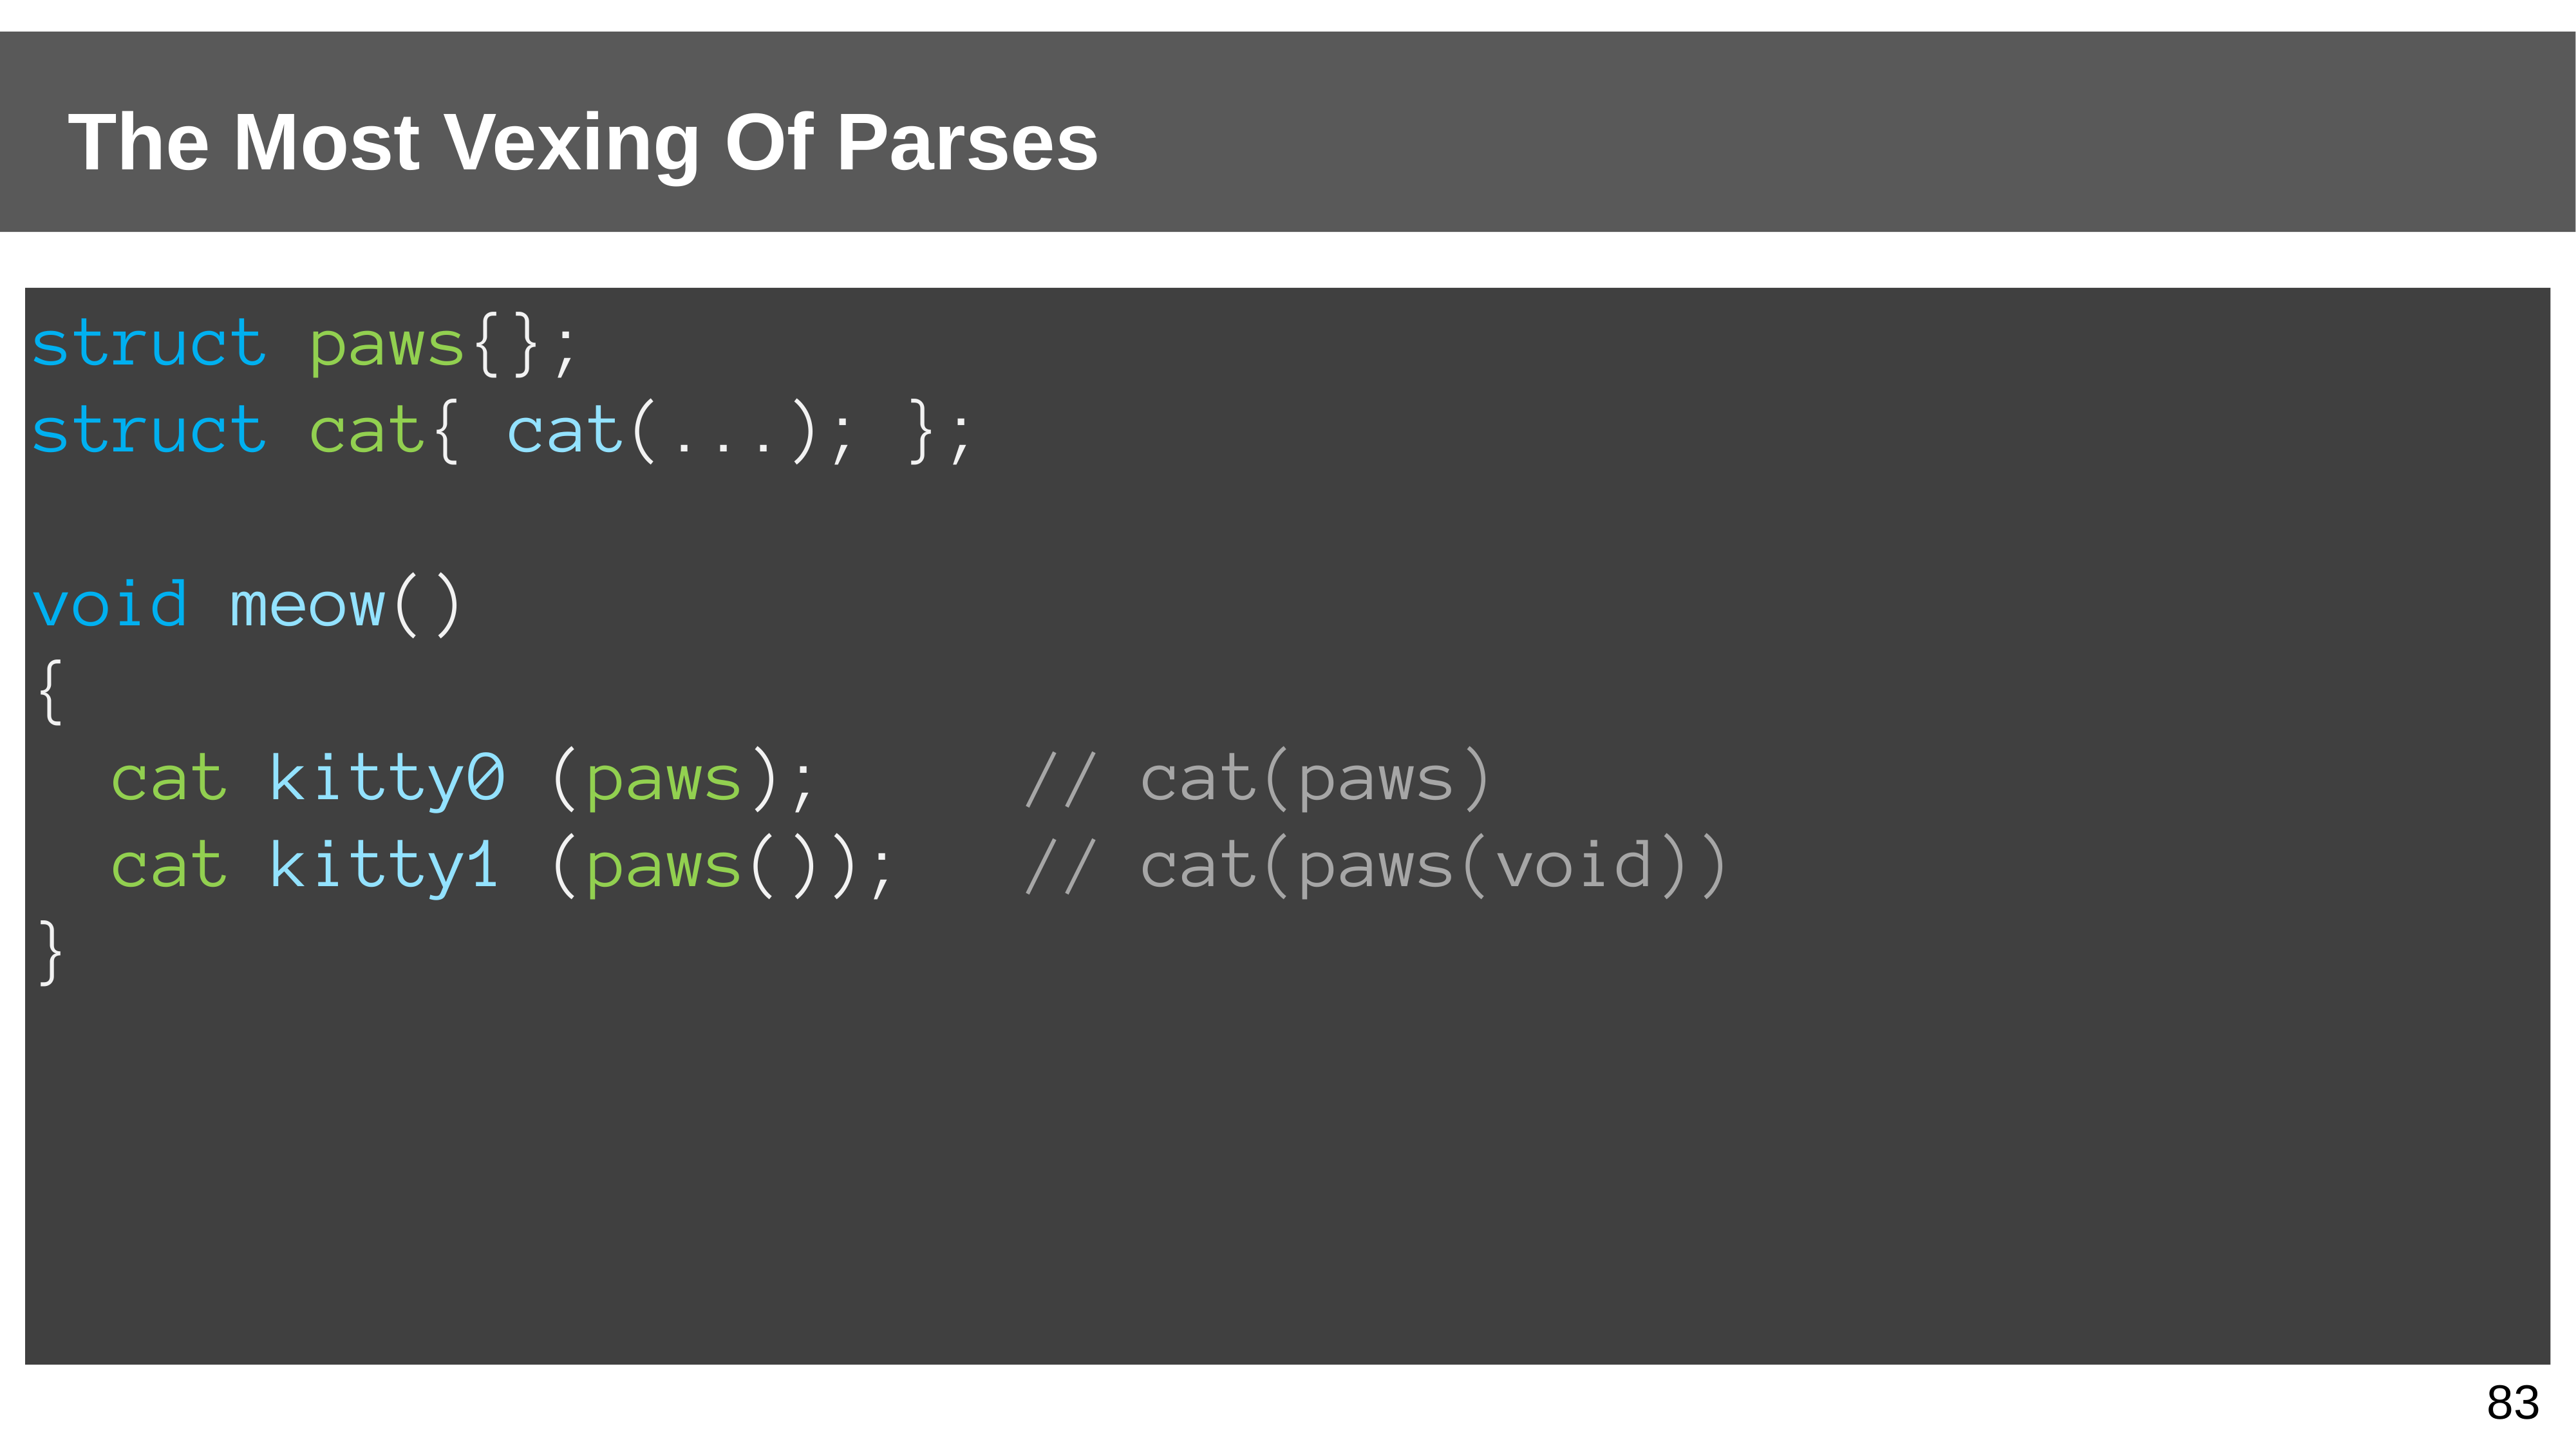

# The Most Vexing Of Parses
struct paws{};
struct cat{ cat(...); };

void meow()
{
  cat kitty0 (paws);     // cat(paws)
  cat kitty1 (paws());   // cat(paws(void))
}